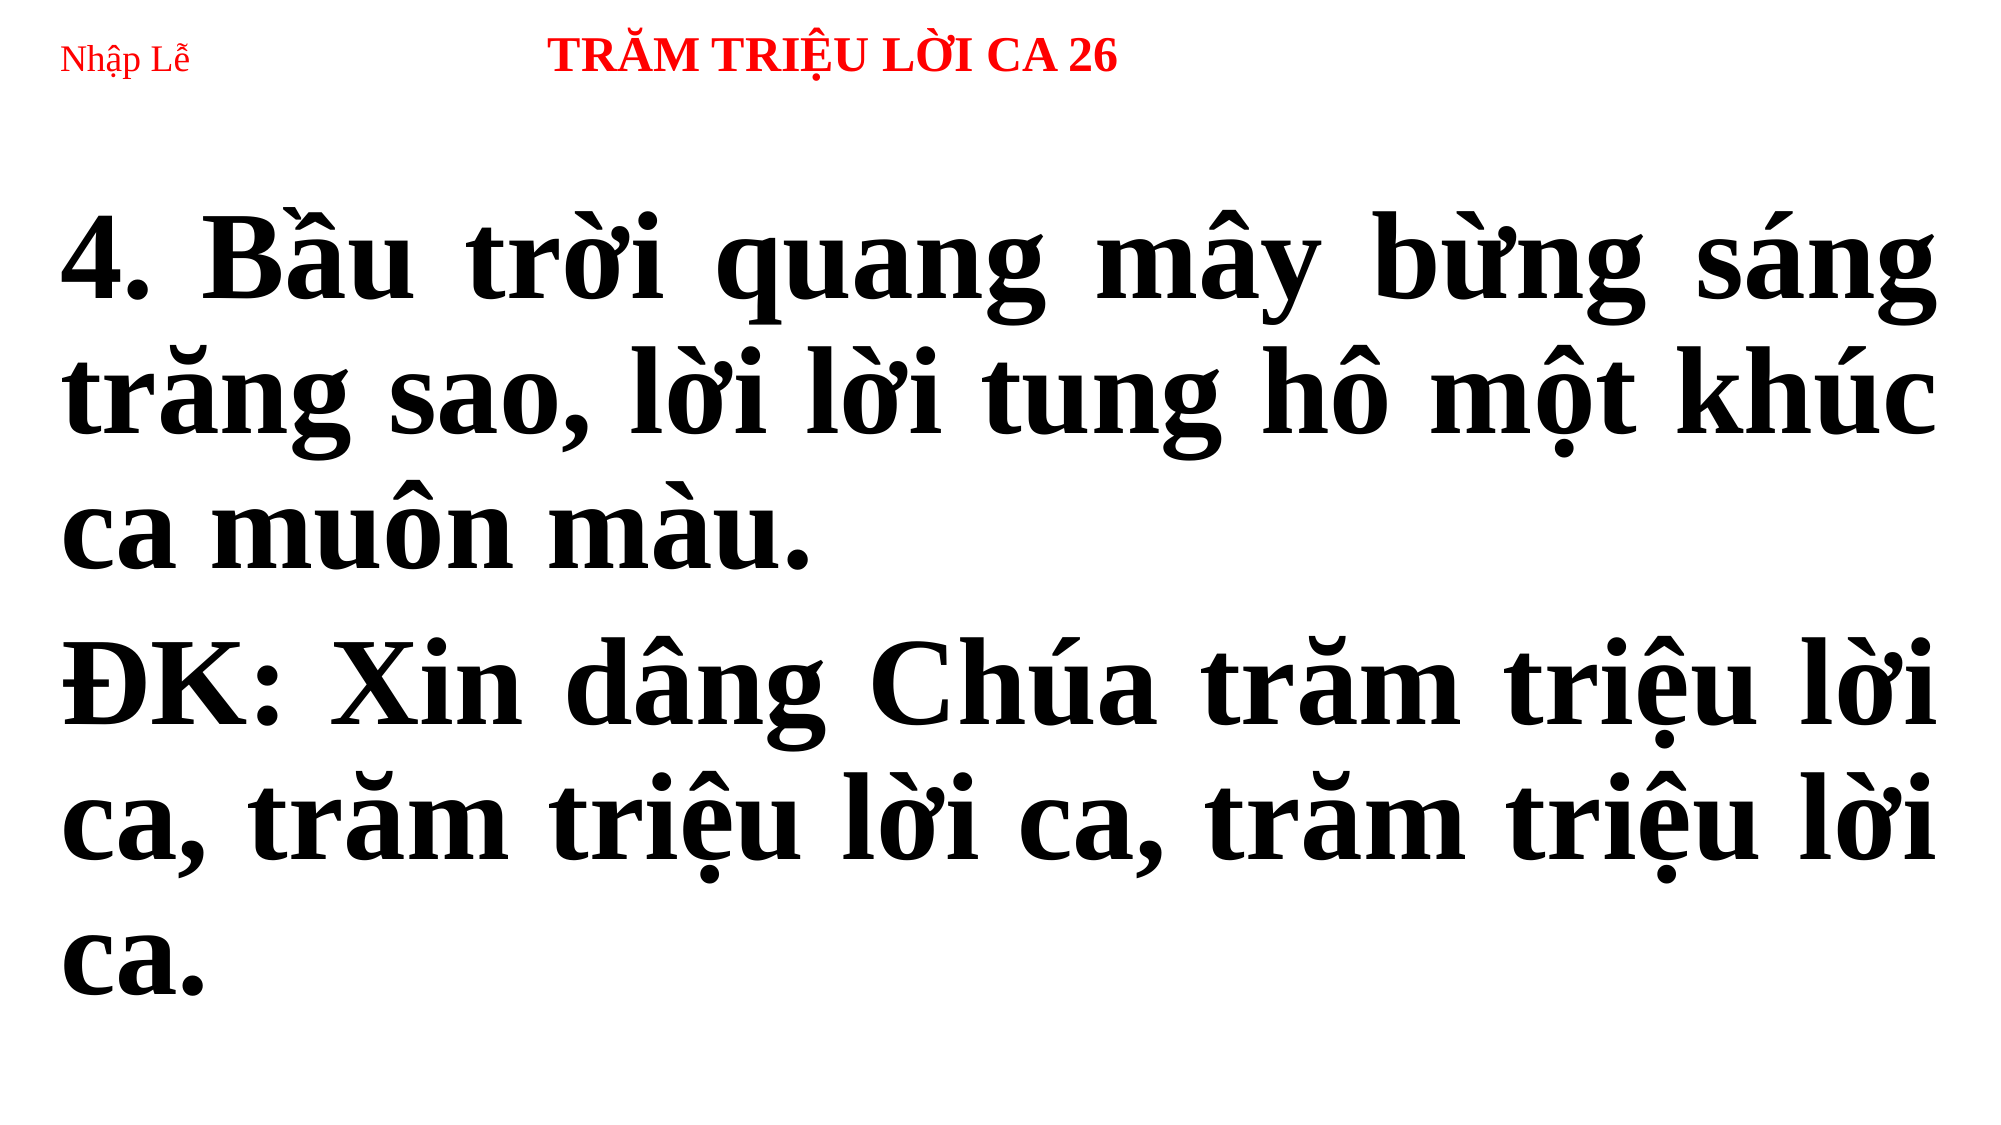

# Nhập Lễ                          	    TRĂM TRIỆU LỜI CA 26
4. Bầu trời quang mây bừng sáng trăng sao, lời lời tung hô một khúc ca muôn màu.
ĐK: Xin dâng Chúa trăm triệu lời ca, trăm triệu lời ca, trăm triệu lời ca.